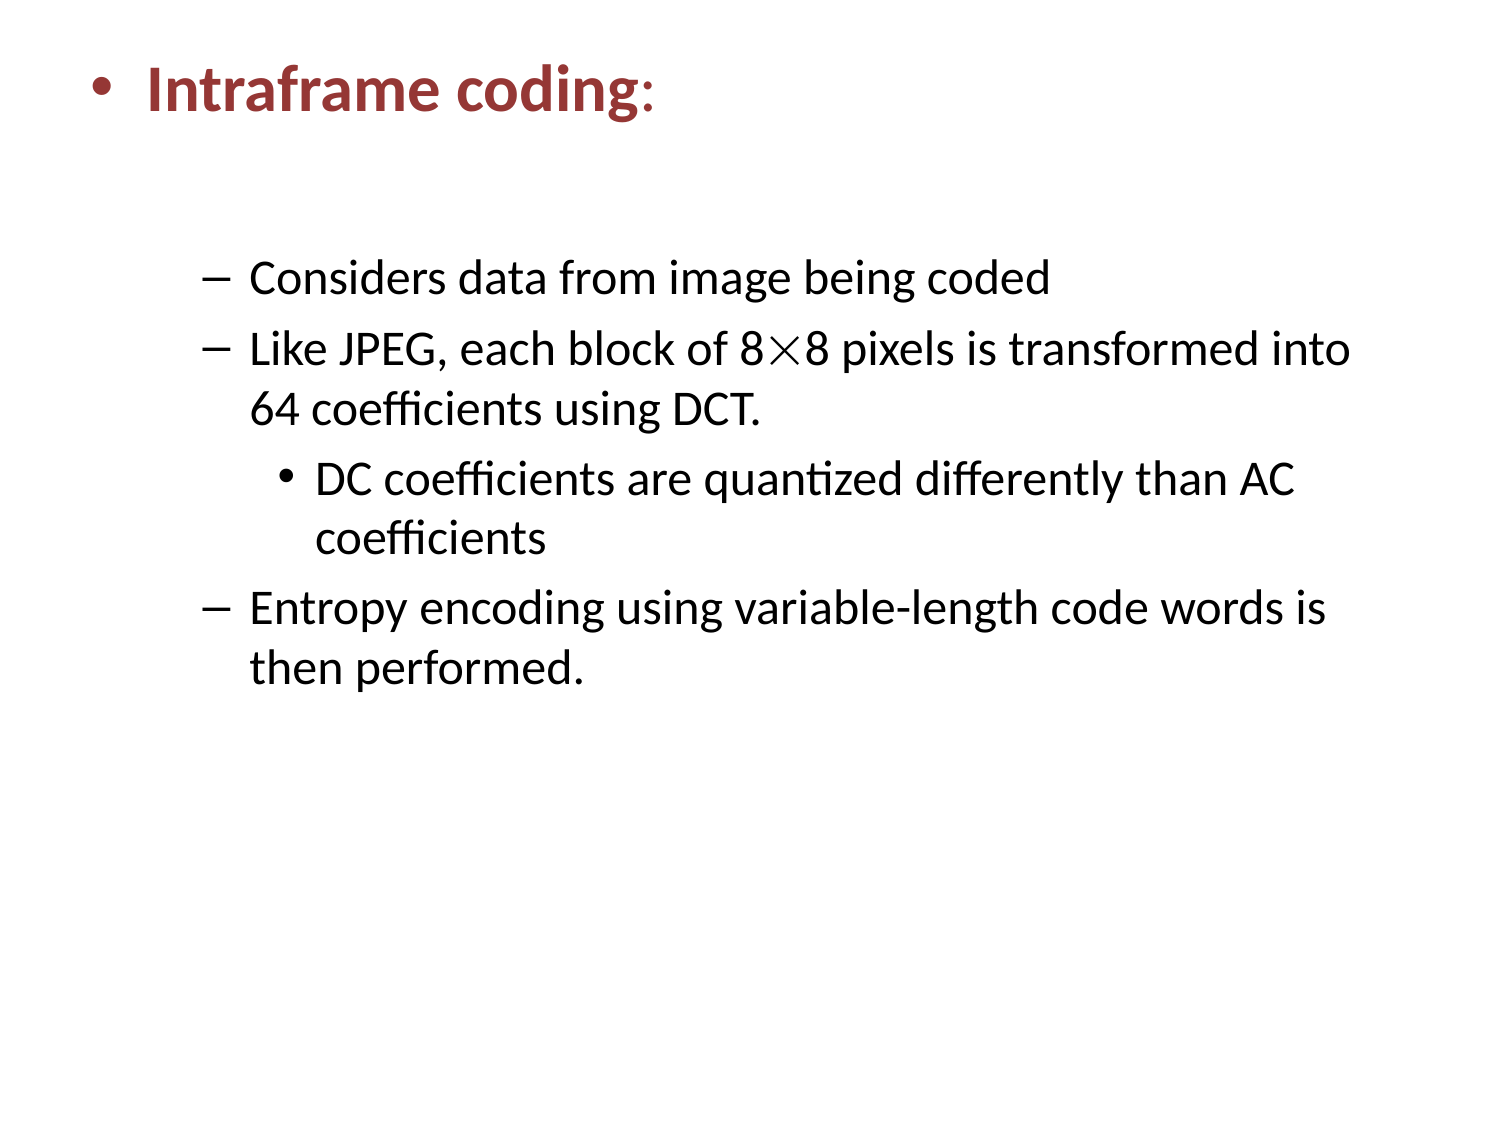

Intraframe coding:

Considers data from image being coded
Like JPEG, each block of 8×8 pixels is transformed into 64 coefficients using DCT.
DC coefficients are quantized differently than AC coefficients
Entropy encoding using variable-length code words is then performed.